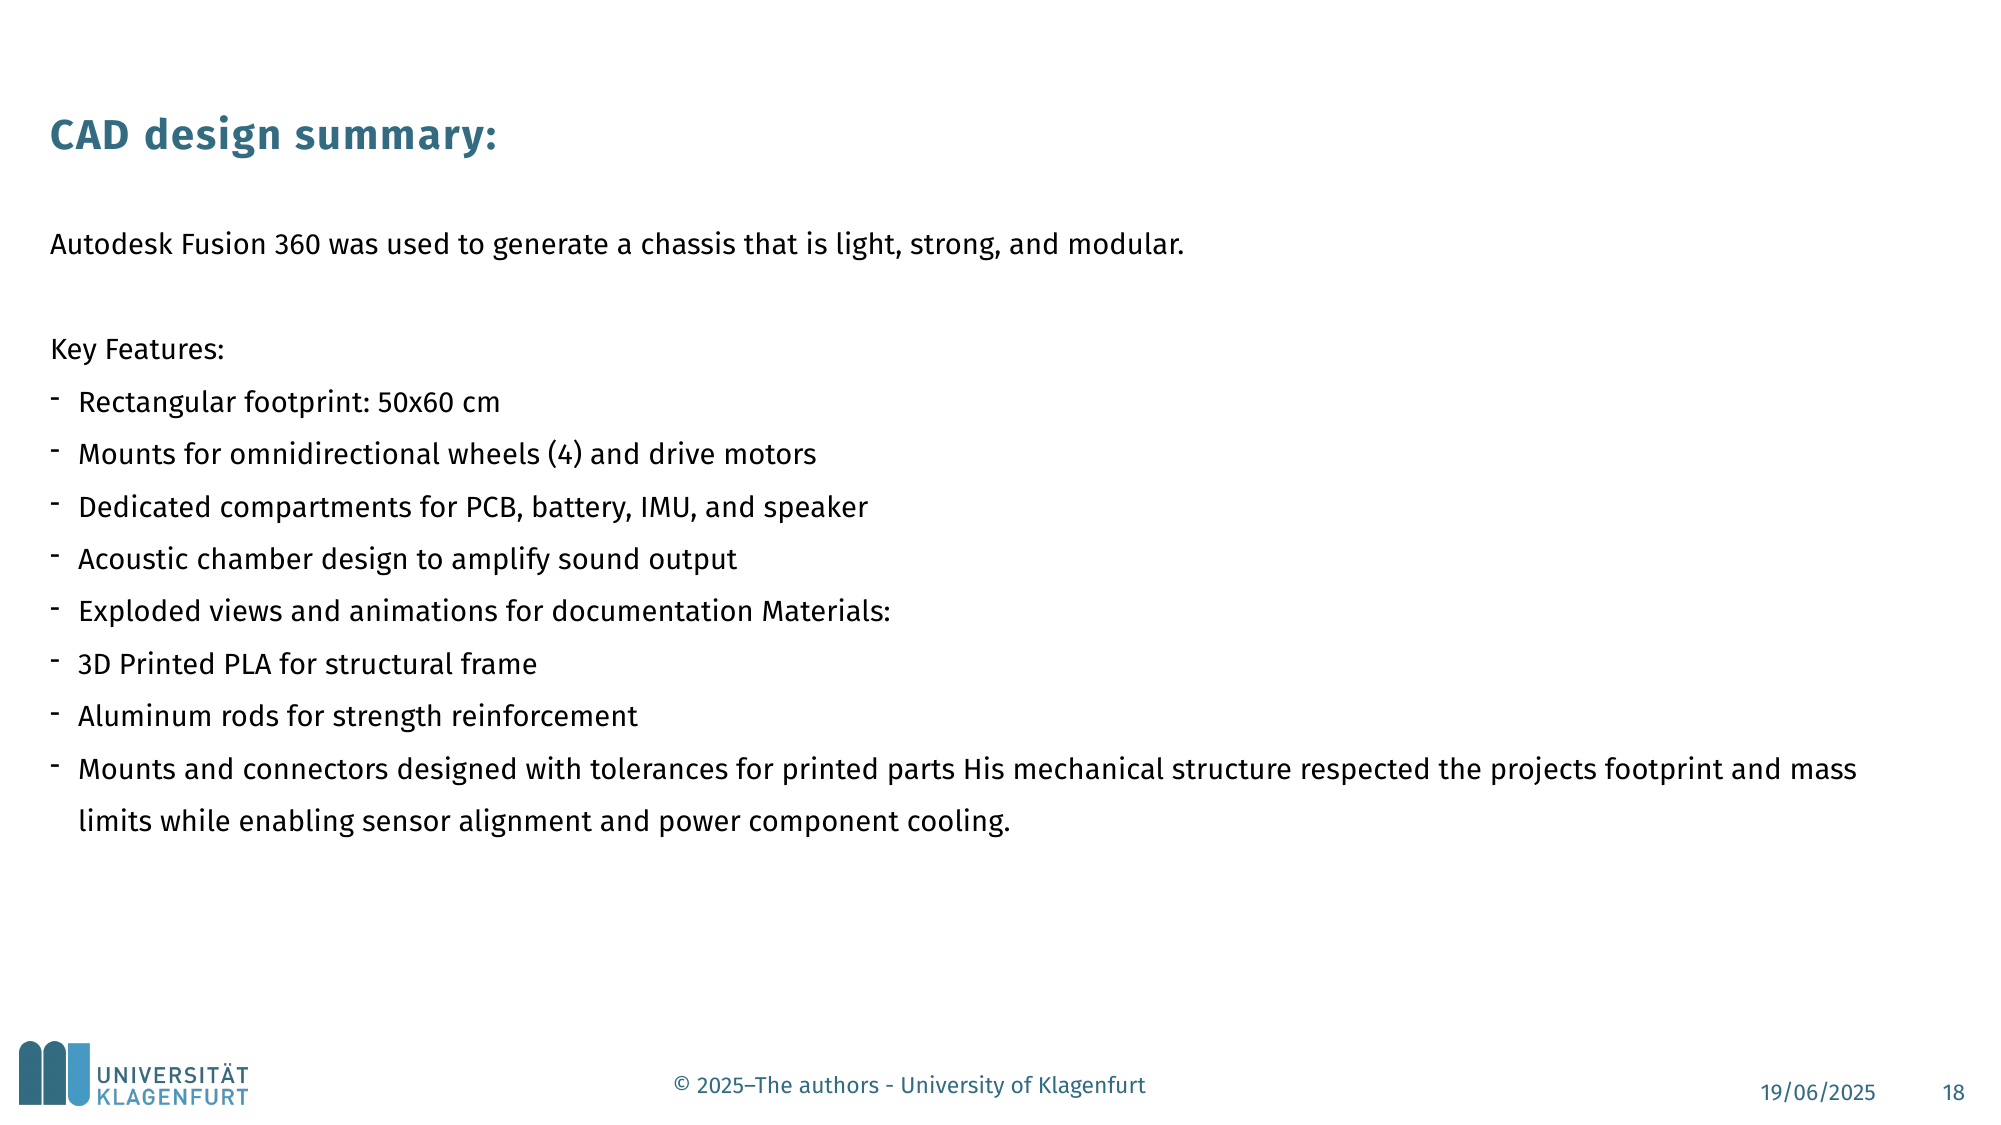

CAD design summary:
Autodesk Fusion 360 was used to generate a chassis that is light, strong, and modular.

Key Features:
Rectangular footprint: 50x60 cm
Mounts for omnidirectional wheels (4) and drive motors
Dedicated compartments for PCB, battery, IMU, and speaker
Acoustic chamber design to amplify sound output
Exploded views and animations for documentation Materials:
3D Printed PLA for structural frame
Aluminum rods for strength reinforcement
Mounts and connectors designed with tolerances for printed parts His mechanical structure respected the projects footprint and mass limits while enabling sensor alignment and power component cooling.
19/06/2025
18